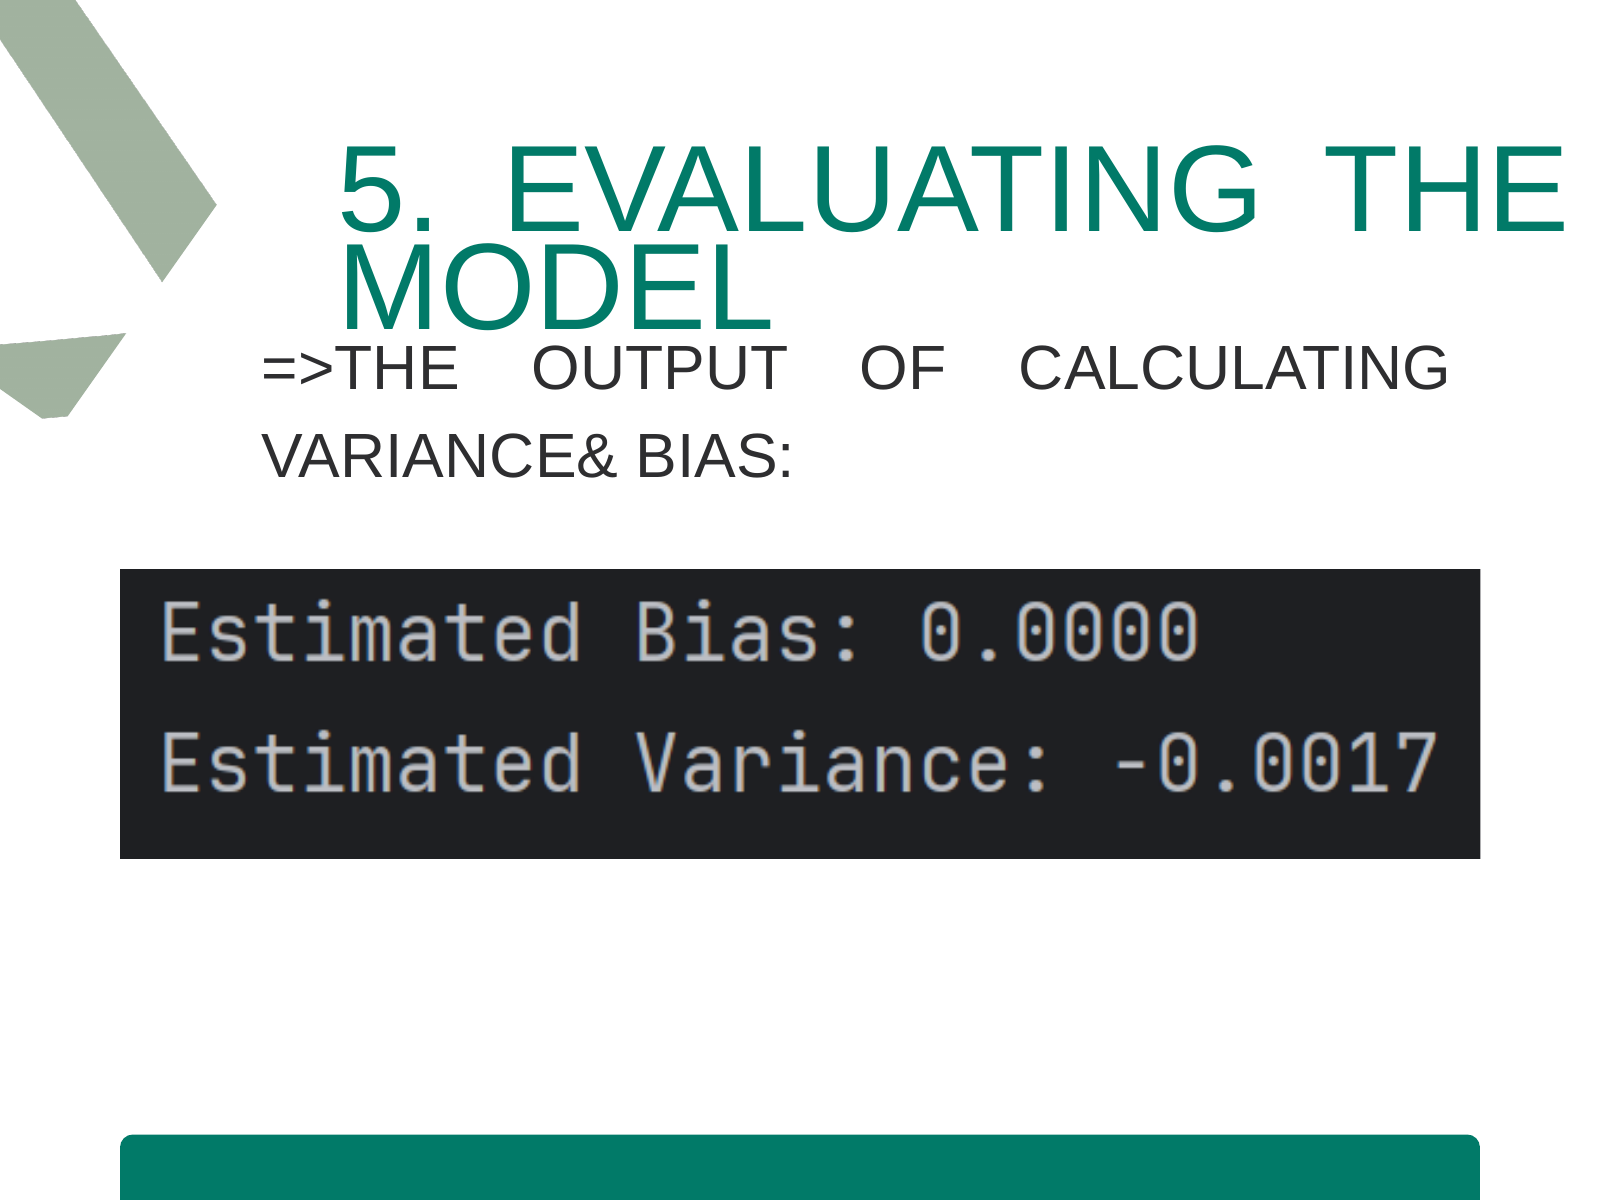

5. EVALUATING THE  MODEL
=>THE OUTPUT OF CALCULATING VARIANCE& BIAS: